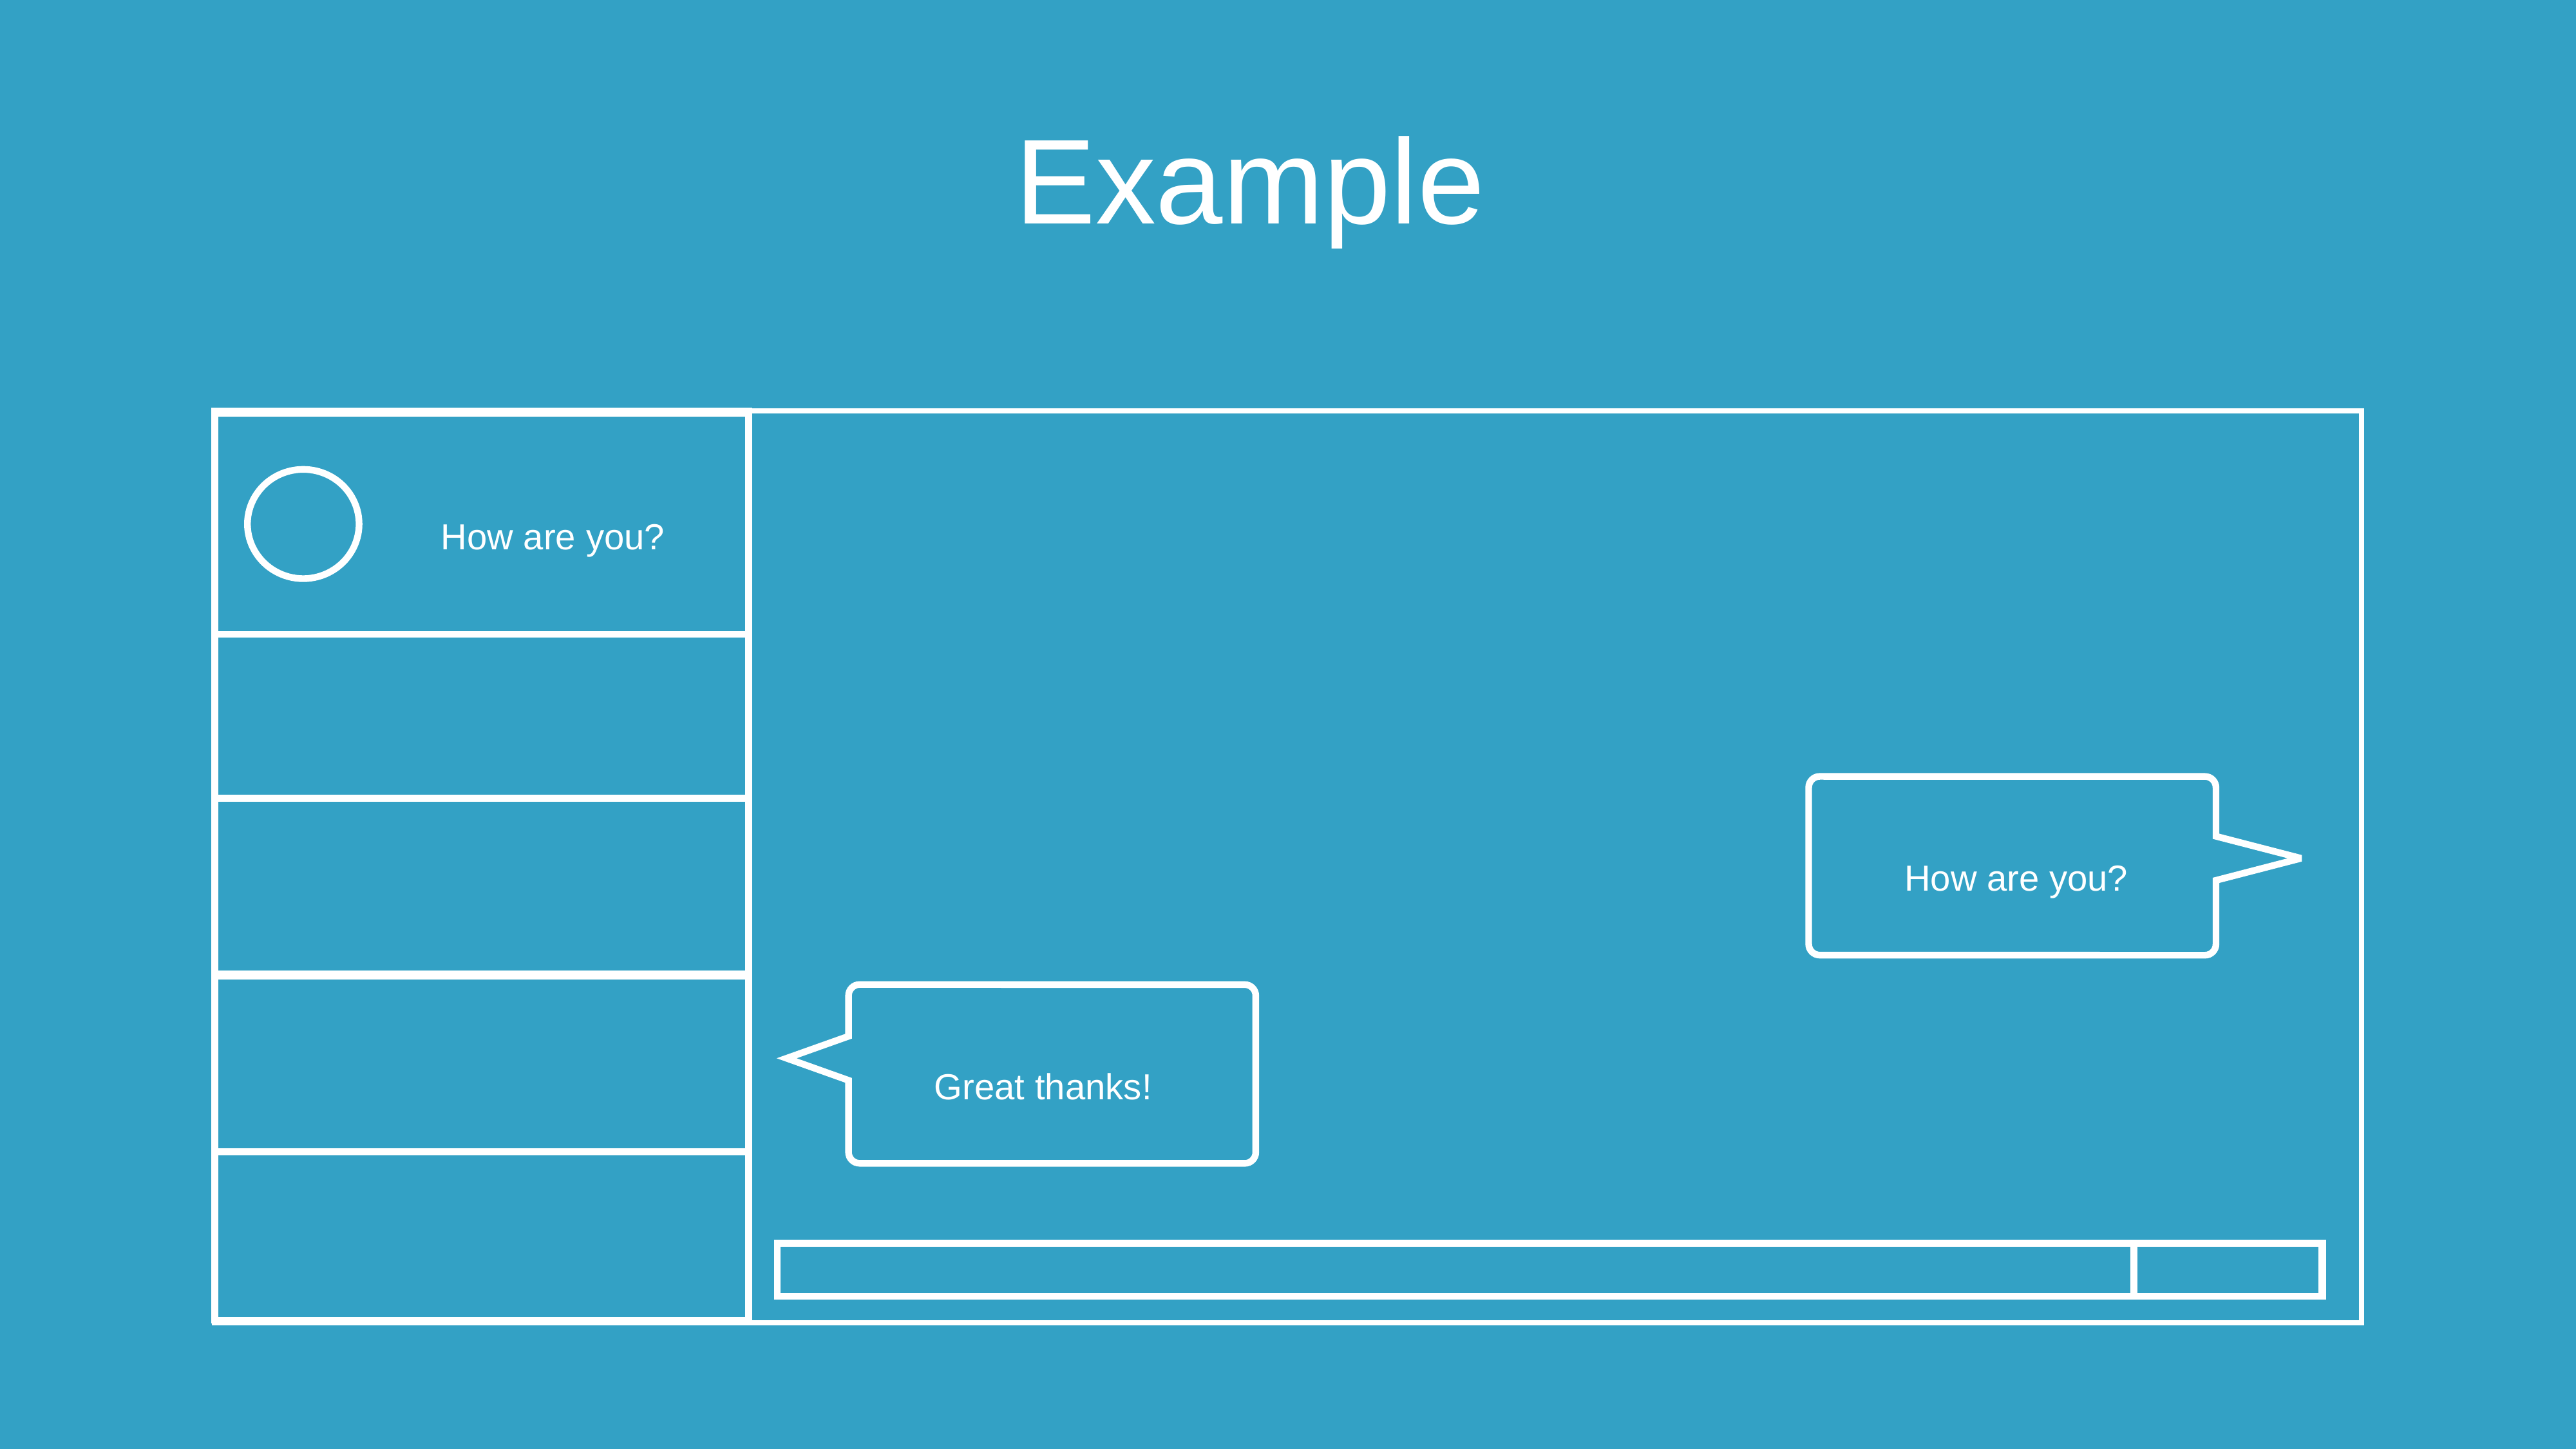

Example

How are you?

How are you?

Great thanks!